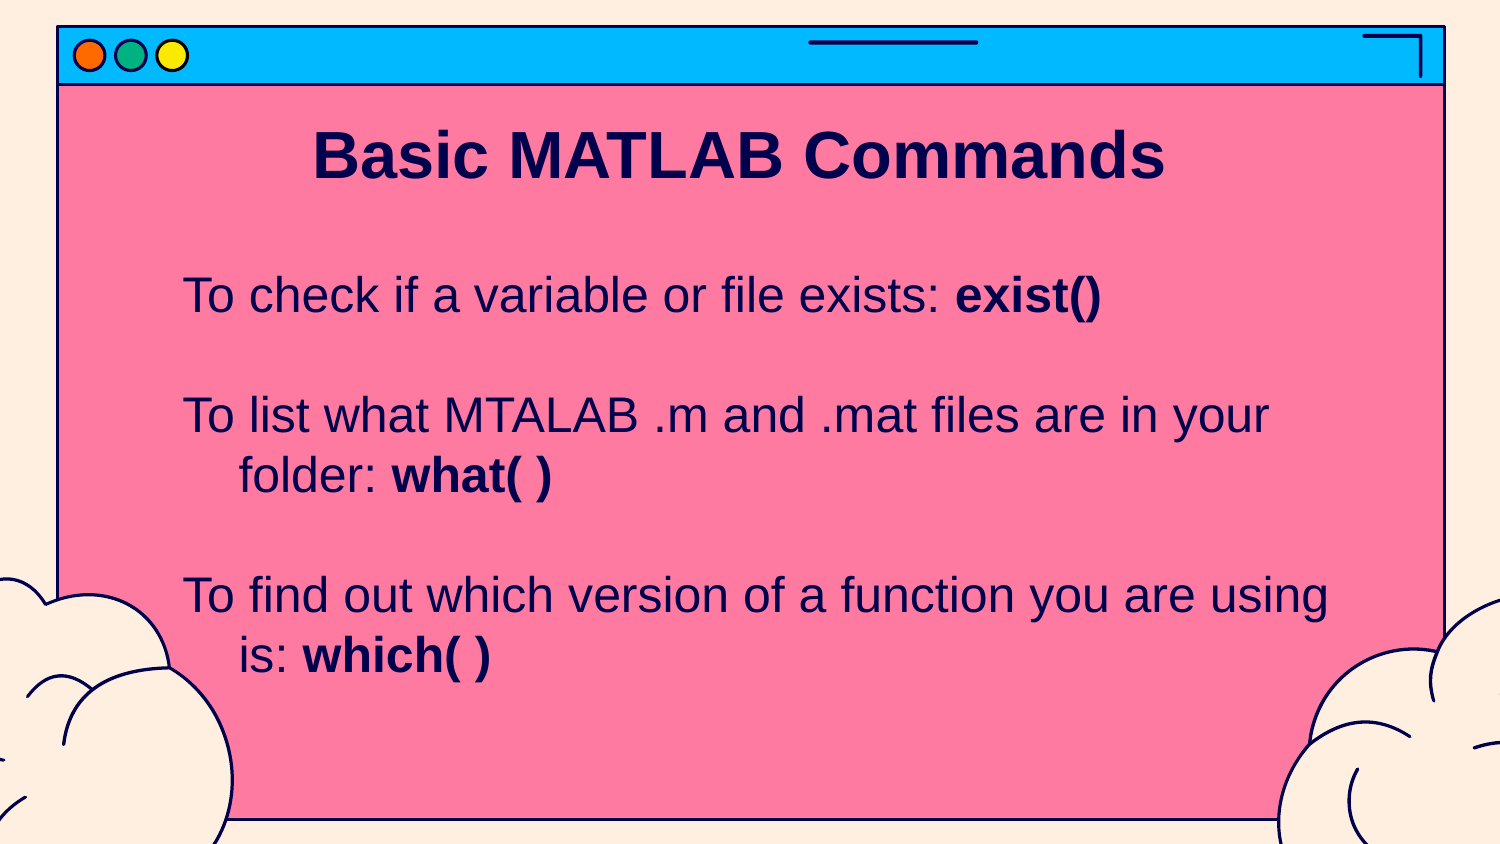

# Basic MATLAB Commands
To check if a variable or file exists: exist()

To list what MTALAB .m and .mat files are in your folder: what( )

To find out which version of a function you are using is: which( )